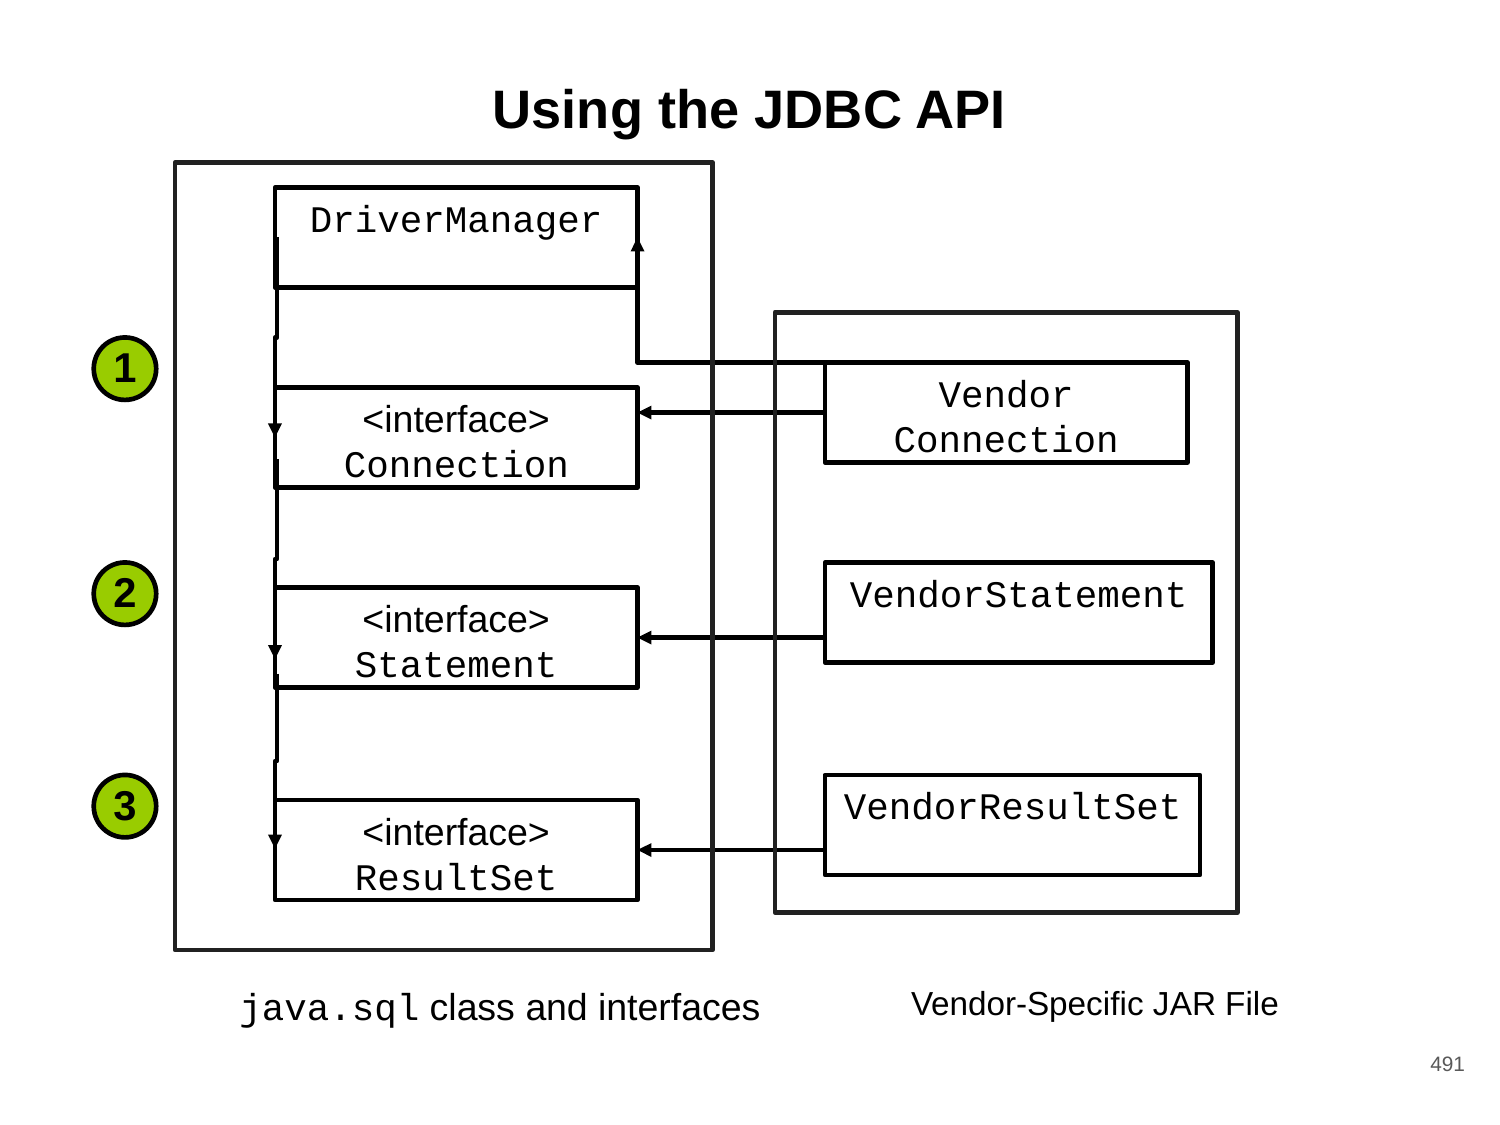

# Using the JDBC API

DriverManager

1
Vendor
Connection
<interface>
Connection
2
VendorStatement
<interface>
Statement
3
VendorResultSet
<interface>
ResultSet
java.sql class and interfaces
Vendor-Specific JAR File
491